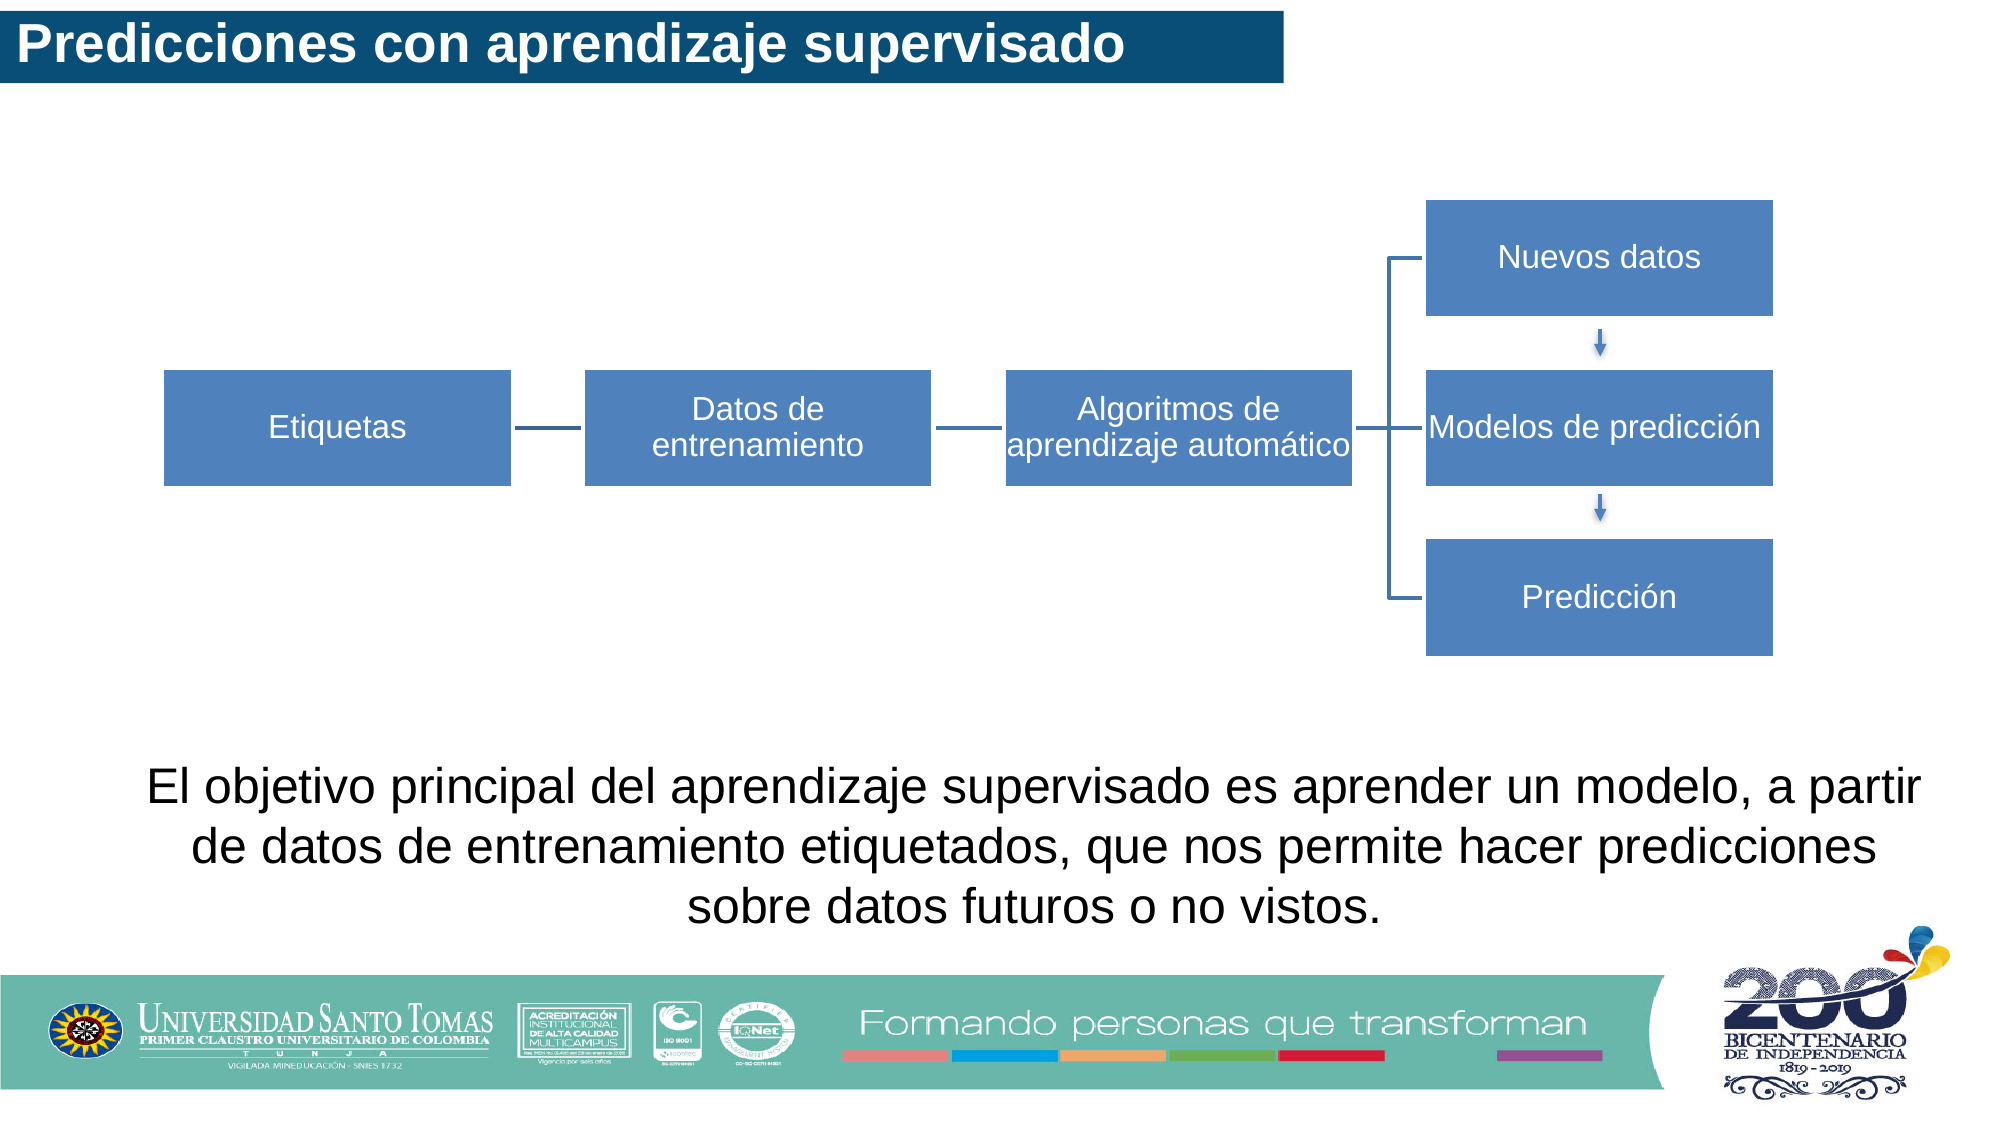

Predicciones con aprendizaje supervisado

Nuevos datos

Etiquetas

Datos de entrenamiento

Algoritmos de aprendizaje automático

Modelos de predicción

Predicción
El objetivo principal del aprendizaje supervisado es aprender un modelo, a partir de datos de entrenamiento etiquetados, que nos permite hacer predicciones sobre datos futuros o no vistos.